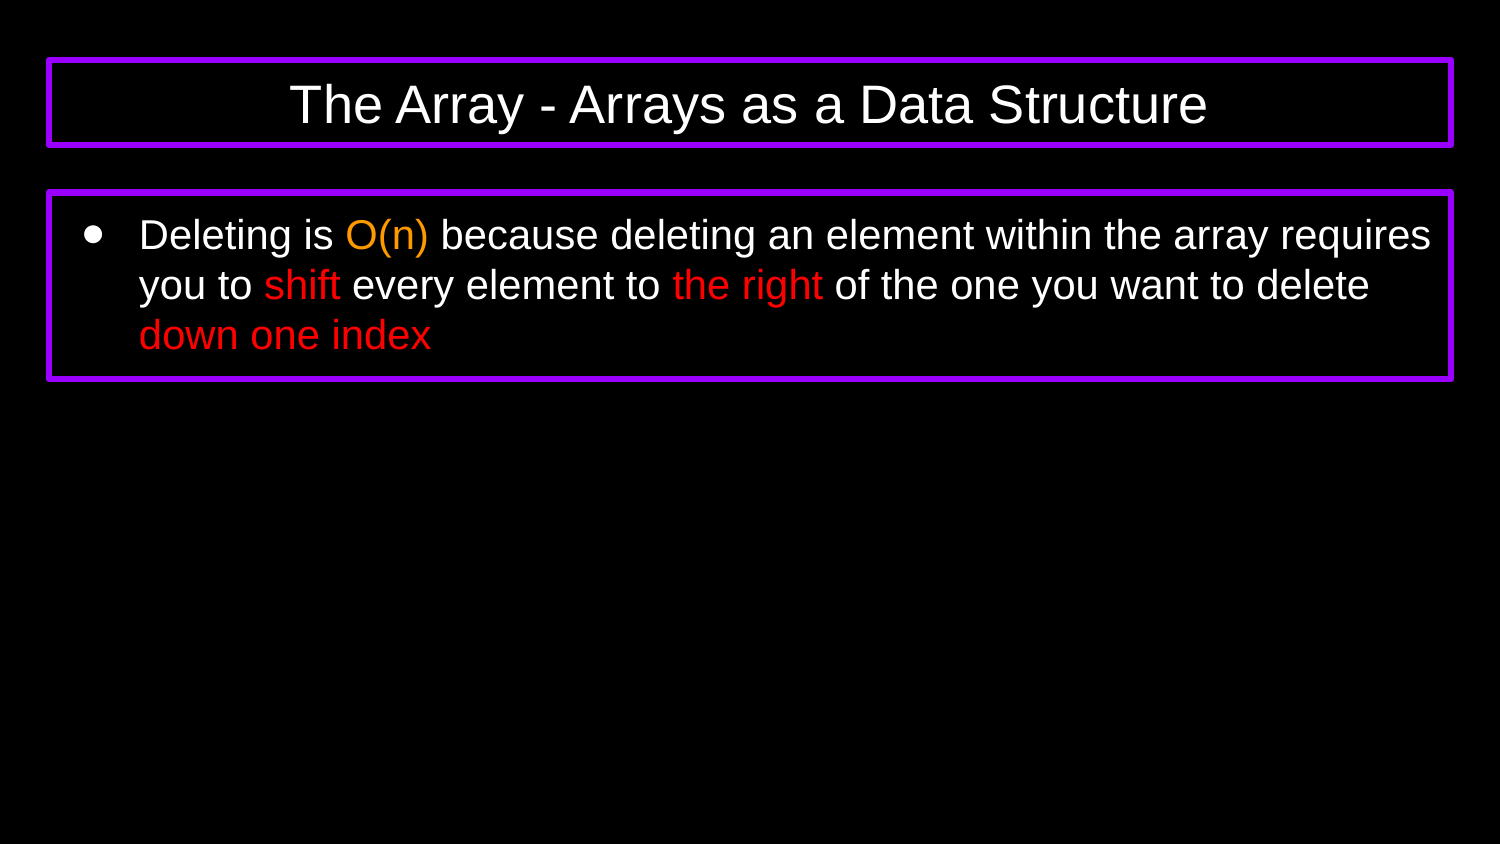

The Array - Arrays as a Data Structure
# Deleting is O(n) because deleting an element within the array requires you to shift every element to the right of the one you want to delete down one index